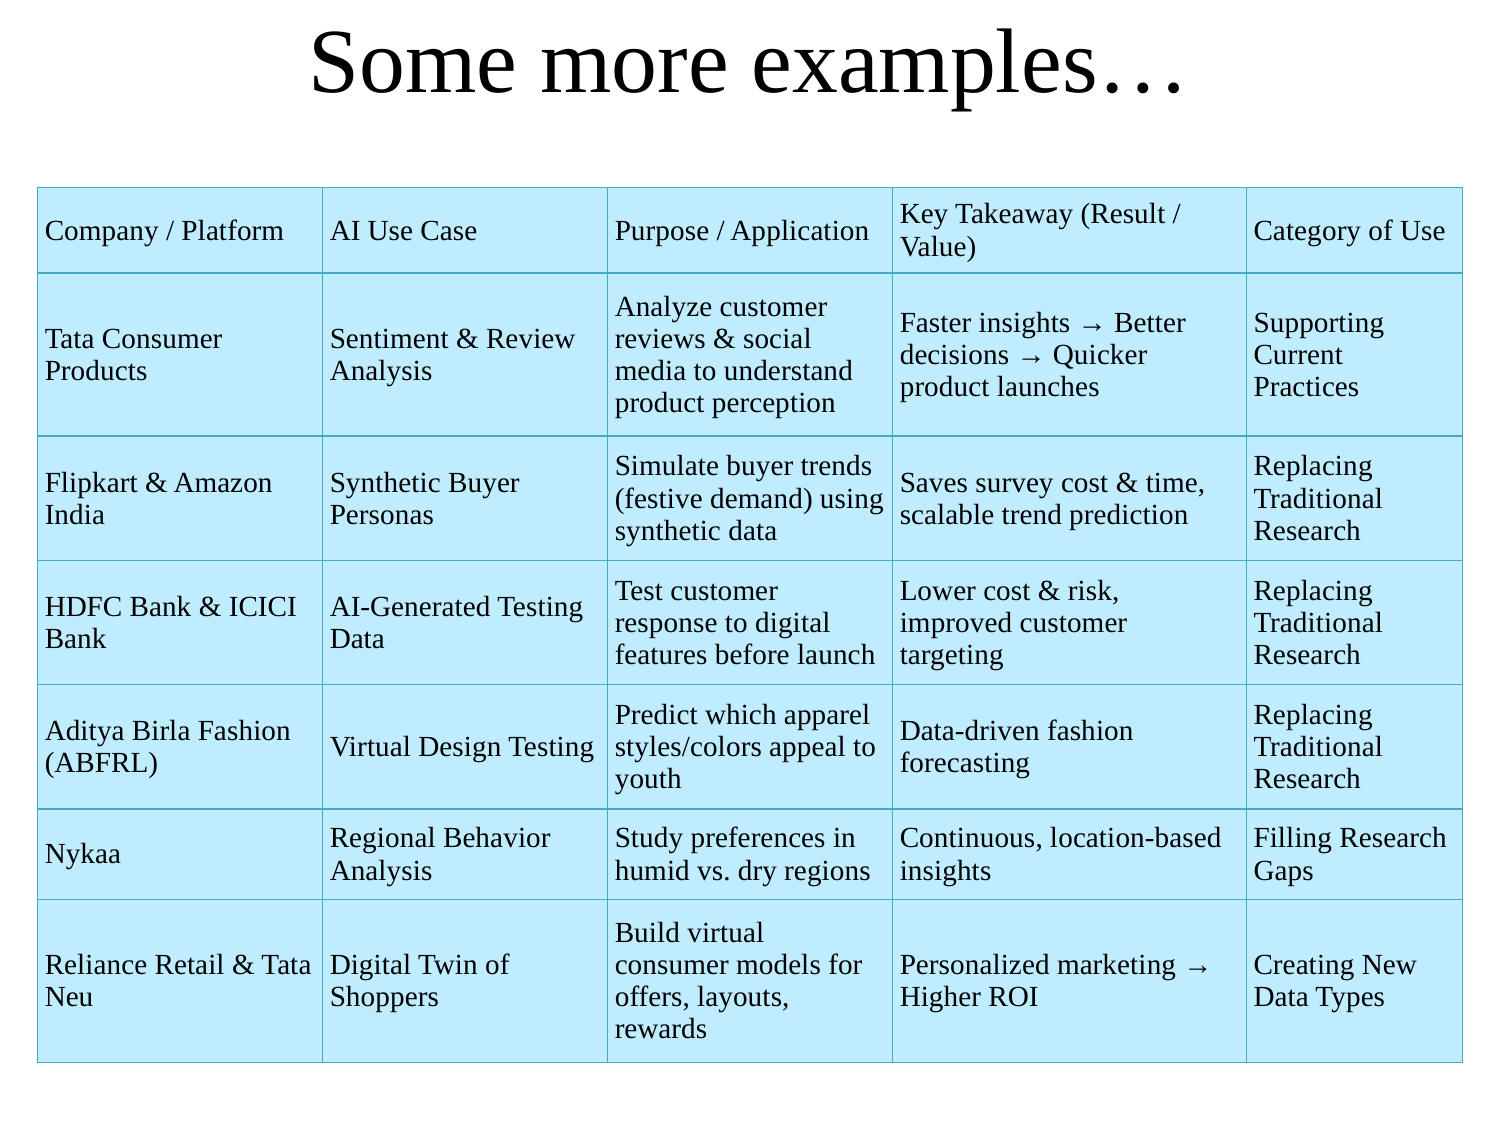

# Some more examples…
| Company / Platform | AI Use Case | Purpose / Application | Key Takeaway (Result / Value) | Category of Use |
| --- | --- | --- | --- | --- |
| Tata Consumer Products | Sentiment & Review Analysis | Analyze customer reviews & social media to understand product perception | Faster insights → Better decisions → Quicker product launches | Supporting Current Practices |
| Flipkart & Amazon India | Synthetic Buyer Personas | Simulate buyer trends (festive demand) using synthetic data | Saves survey cost & time, scalable trend prediction | Replacing Traditional Research |
| HDFC Bank & ICICI Bank | AI-Generated Testing Data | Test customer response to digital features before launch | Lower cost & risk, improved customer targeting | Replacing Traditional Research |
| Aditya Birla Fashion (ABFRL) | Virtual Design Testing | Predict which apparel styles/colors appeal to youth | Data-driven fashion forecasting | Replacing Traditional Research |
| Nykaa | Regional Behavior Analysis | Study preferences in humid vs. dry regions | Continuous, location-based insights | Filling Research Gaps |
| Reliance Retail & Tata Neu | Digital Twin of Shoppers | Build virtual consumer models for offers, layouts, rewards | Personalized marketing → Higher ROI | Creating New Data Types |